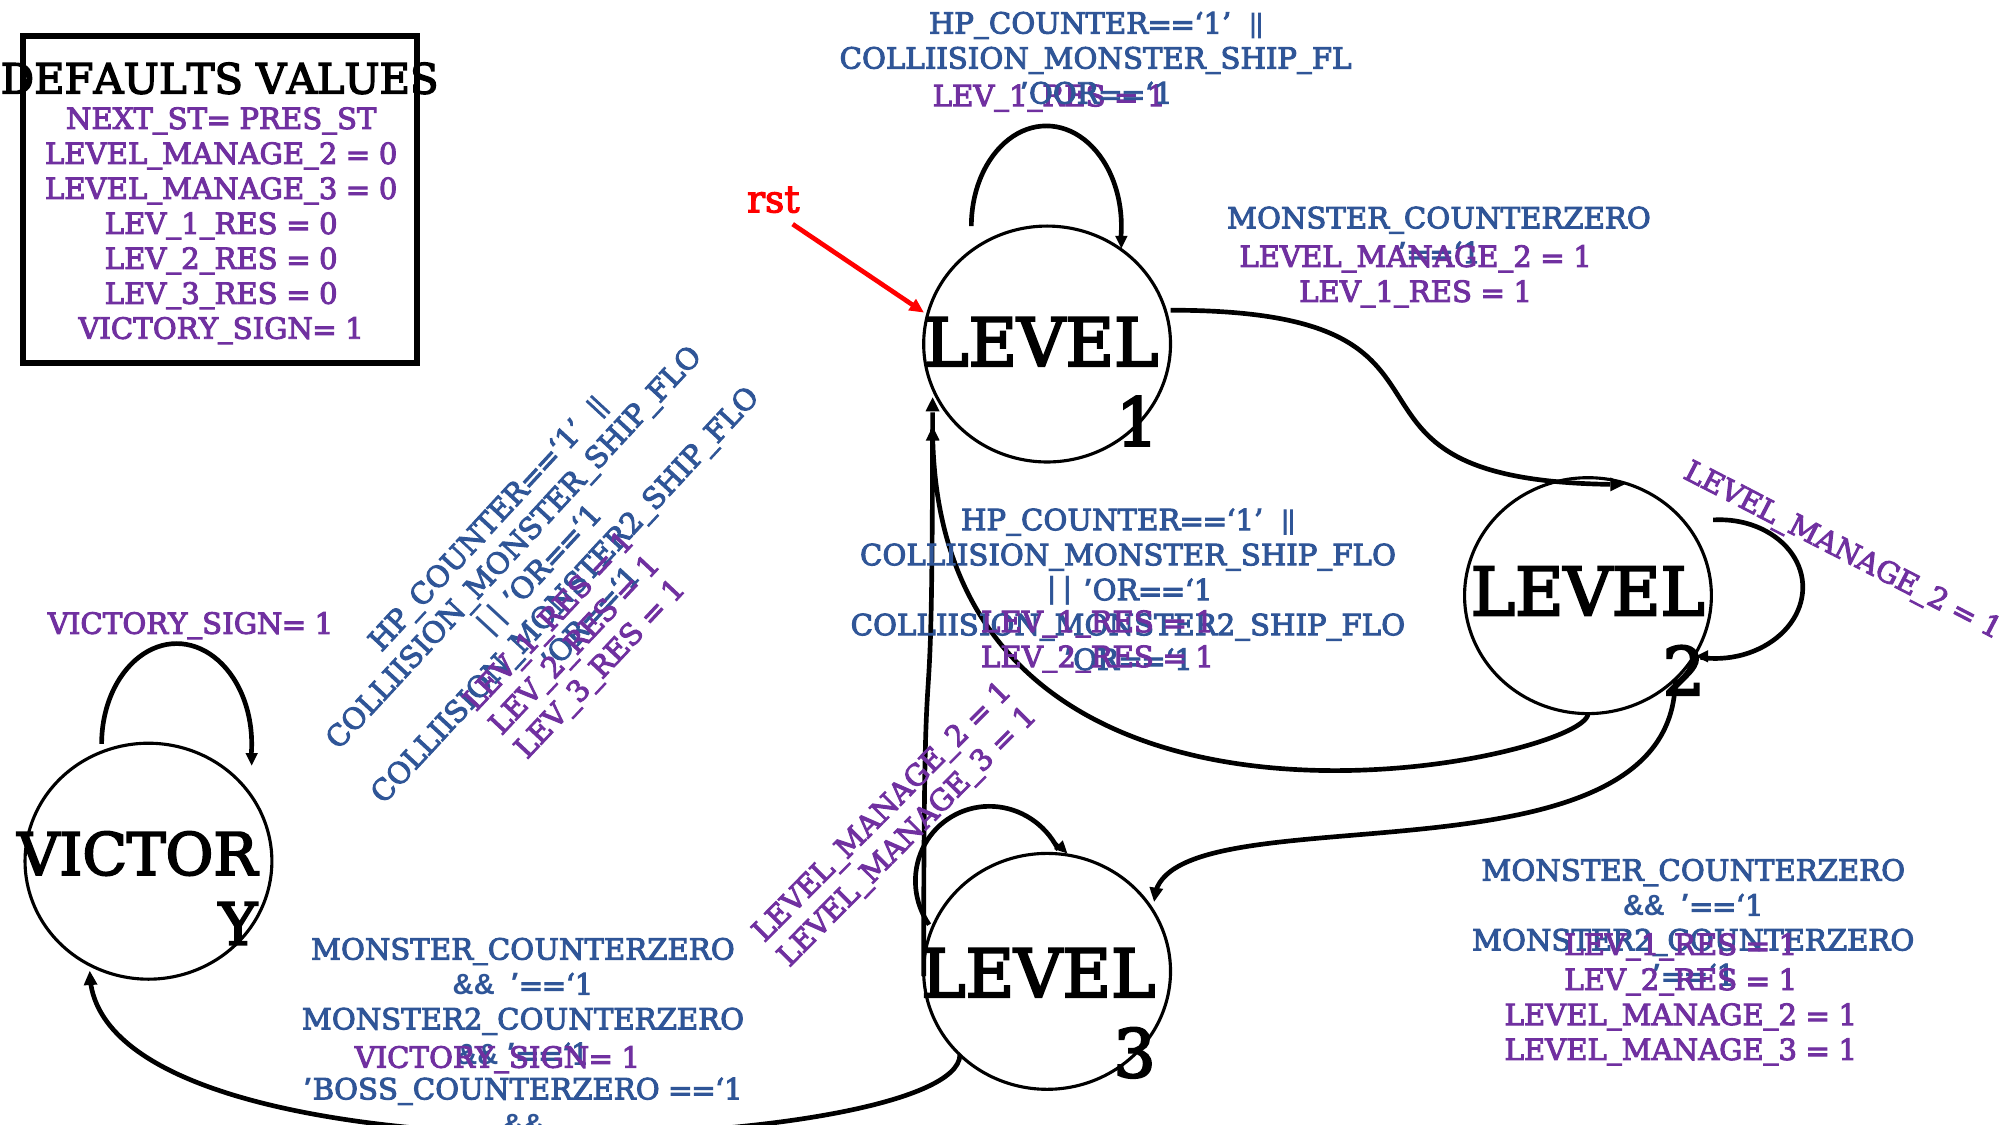

HP_COUNTER==‘1’  || COLLIISION_MONSTER_SHIP_FLOOR==‘1’

DEFAULTS VALUES

LEV_1_RES = 1
NEXT_ST= PRES_ST
LEVEL_MANAGE_2 = 0
LEVEL_MANAGE_3 = 0
LEV_1_RES = 0
LEV_2_RES = 0
LEV_3_RES = 0
VICTORY_SIGN= 1

rst
MONSTER_COUNTERZERO ==‘1’

LEVEL_MANAGE_2 = 1
LEV_1_RES = 1

LEVEL1

HP_COUNTER==‘1’  || COLLIISION_MONSTER_SHIP_FLOOR==‘1’ ||
COLLIISION_MONSTER2_SHIP_FLOOR==‘1’
HP_COUNTER==‘1’  || COLLIISION_MONSTER_SHIP_FLOOR==‘1’ ||
COLLIISION_MONSTER2_SHIP_FLOOR==‘1’

LEVEL_MANAGE_2 = 1

LEVEL2
LEV_1_RES = 1
LEV_2_RES = 1
LEV_3_RES = 1

LEV_1_RES = 1
LEV_2_RES = 1

VICTORY_SIGN= 1

LEVEL_MANAGE_2 = 1
LEVEL_MANAGE_3 = 1

VICTORY
MONSTER_COUNTERZERO ==‘1’  &&
MONSTER2_COUNTERZERO ==‘1’

LEV_1_RES = 1
LEV_2_RES = 1
LEVEL_MANAGE_2 = 1
LEVEL_MANAGE_3 = 1

MONSTER_COUNTERZERO ==‘1’  &&
MONSTER2_COUNTERZERO ==‘1’ &&
BOSS_COUNTERZERO ==‘1’ &&

LEVEL3
VICTORY_SIGN= 1